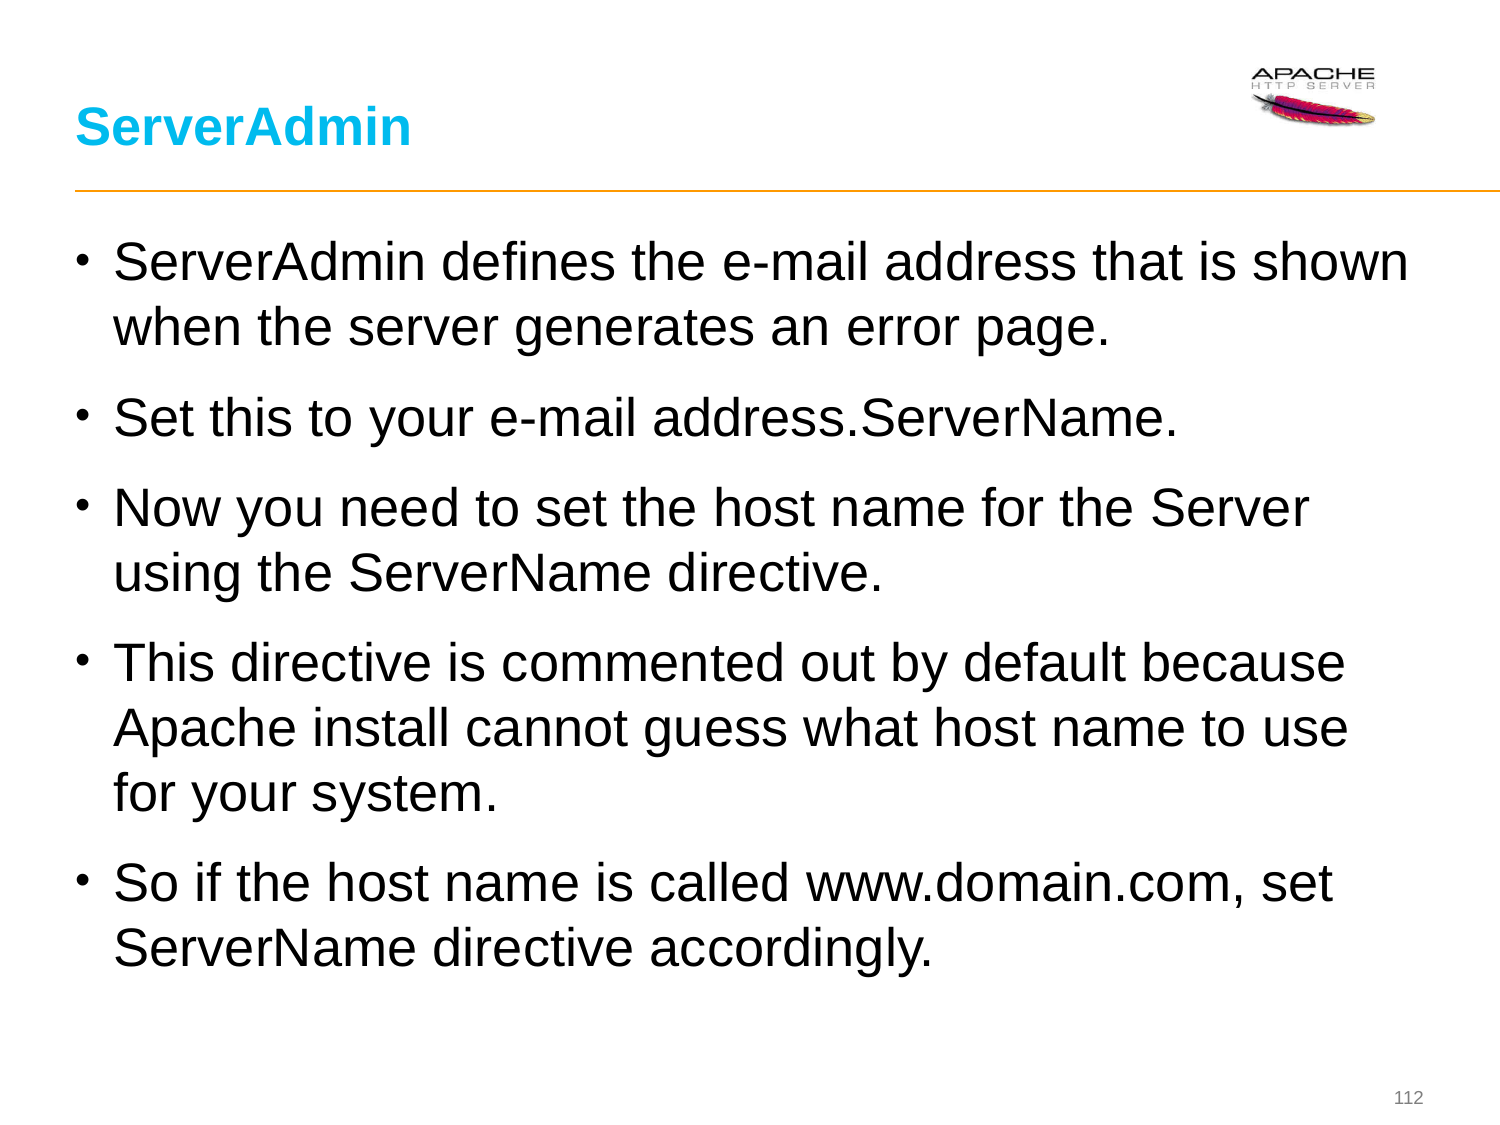

# ServerAdmin
ServerAdmin defines the e-mail address that is shown when the server generates an error page.
Set this to your e-mail address.ServerName.
Now you need to set the host name for the Server using the ServerName directive.
This directive is commented out by default because Apache install cannot guess what host name to use for your system.
So if the host name is called www.domain.com, set ServerName directive accordingly.